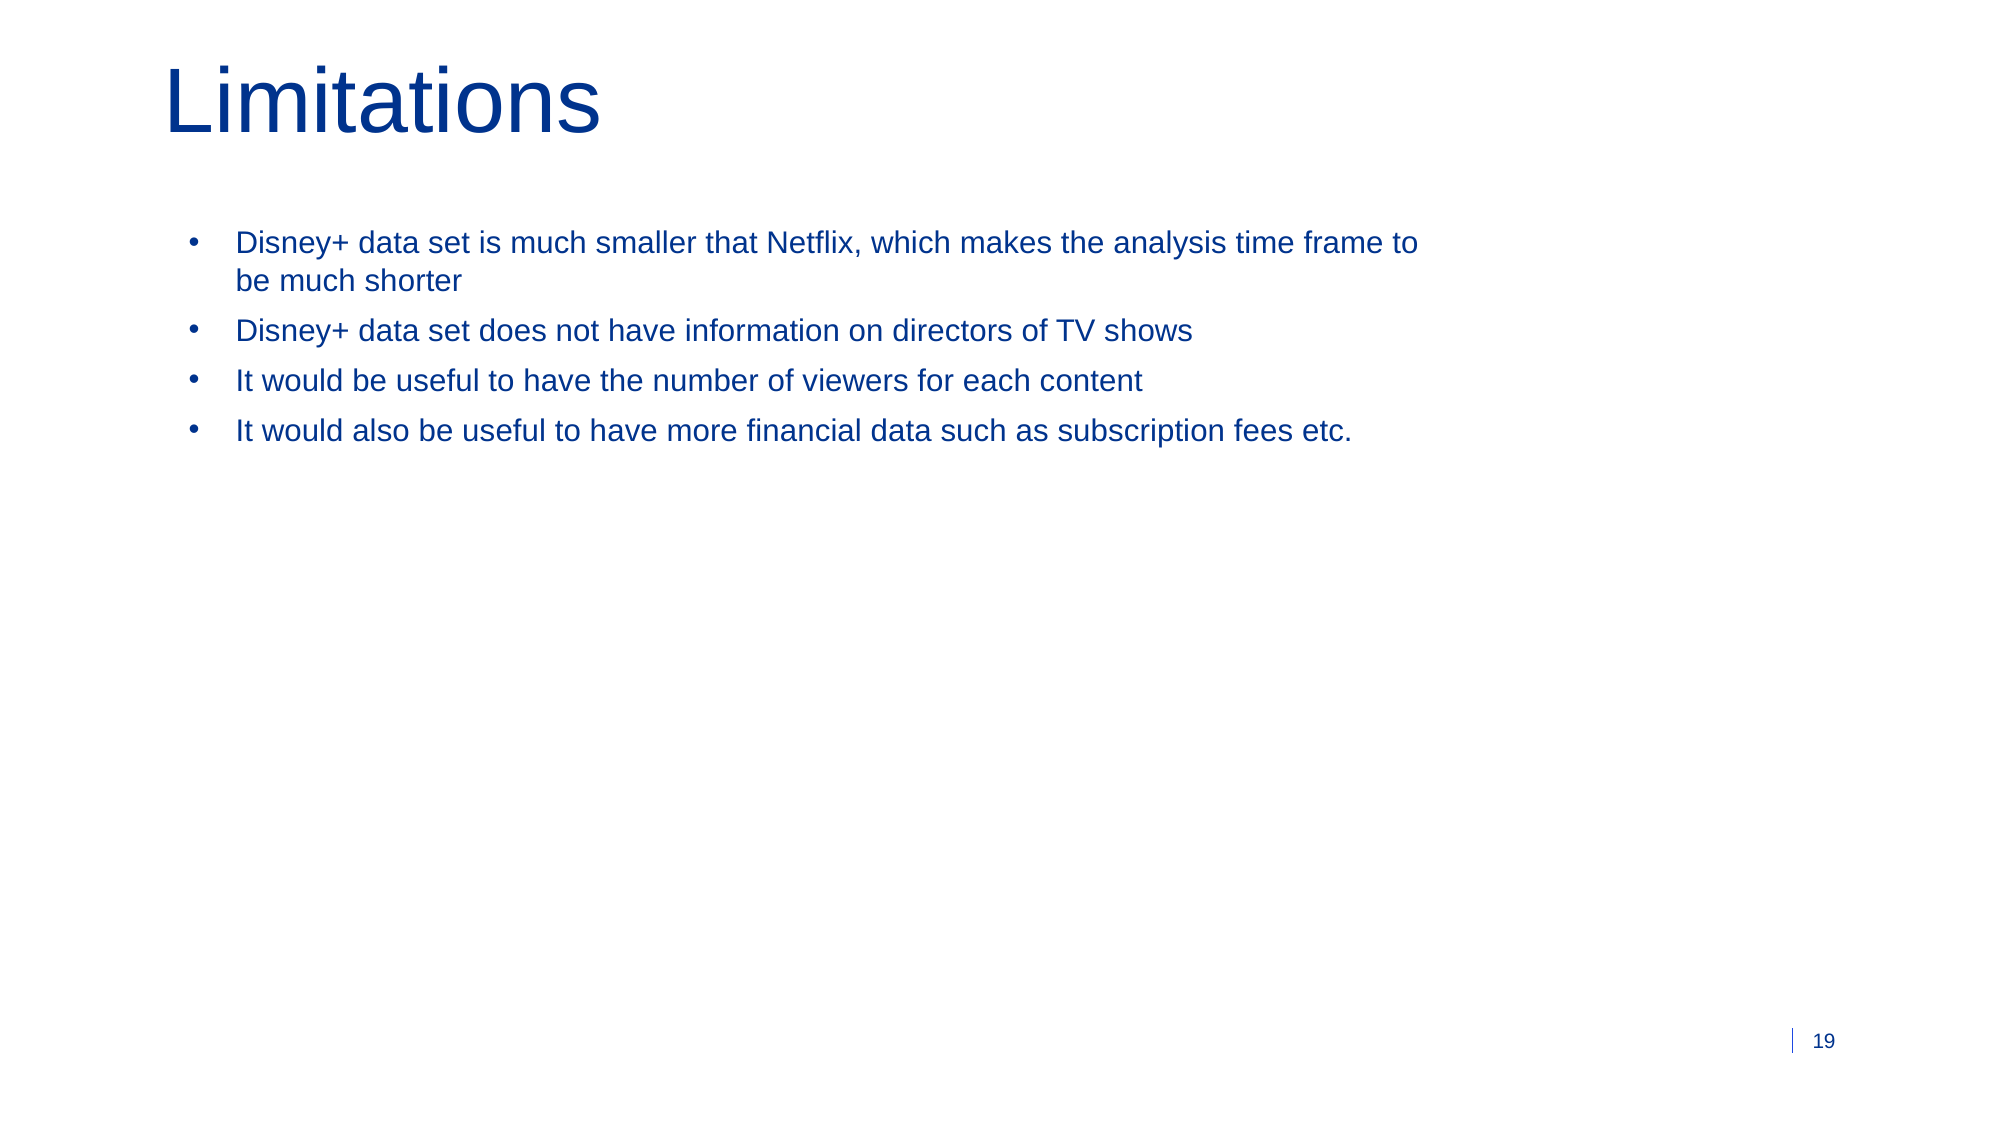

# Limitations

Disney+ data set is much smaller that Netflix, which makes the analysis time frame to be much shorter
Disney+ data set does not have information on directors of TV shows
It would be useful to have the number of viewers for each content
It would also be useful to have more financial data such as subscription fees etc.